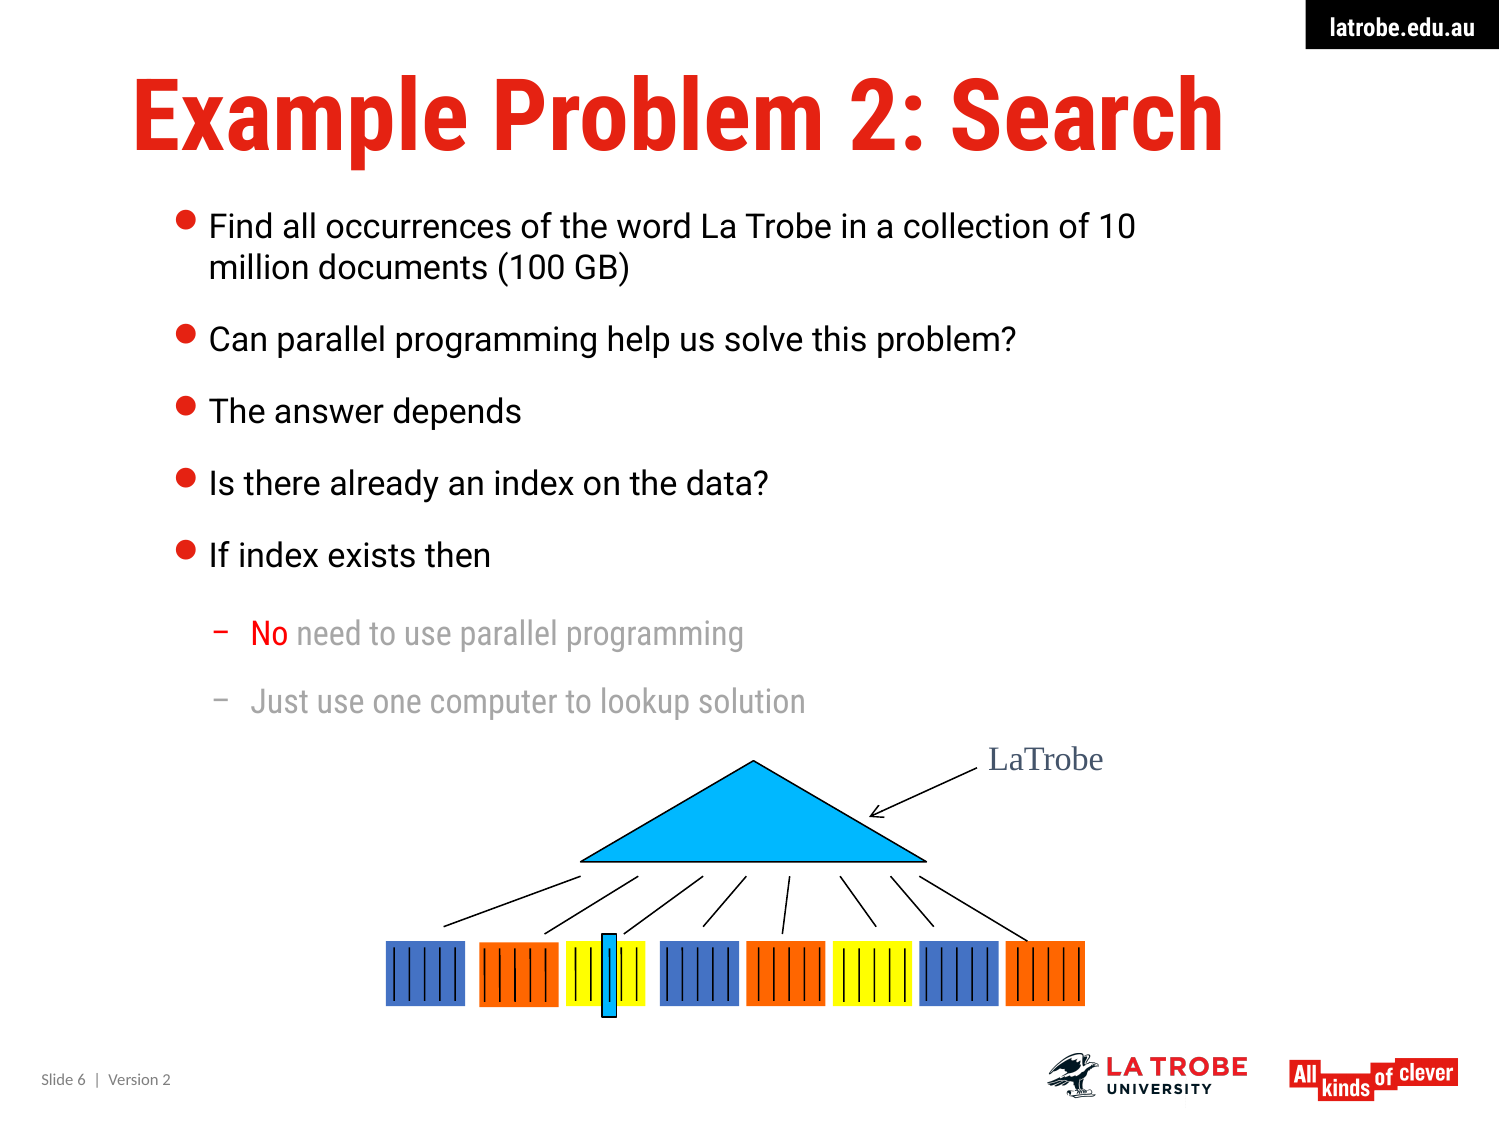

# Example Problem 2: Search
Find all occurrences of the word La Trobe in a collection of 10 million documents (100 GB)
Can parallel programming help us solve this problem?
The answer depends
Is there already an index on the data?
If index exists then
No need to use parallel programming
Just use one computer to lookup solution
LaTrobe